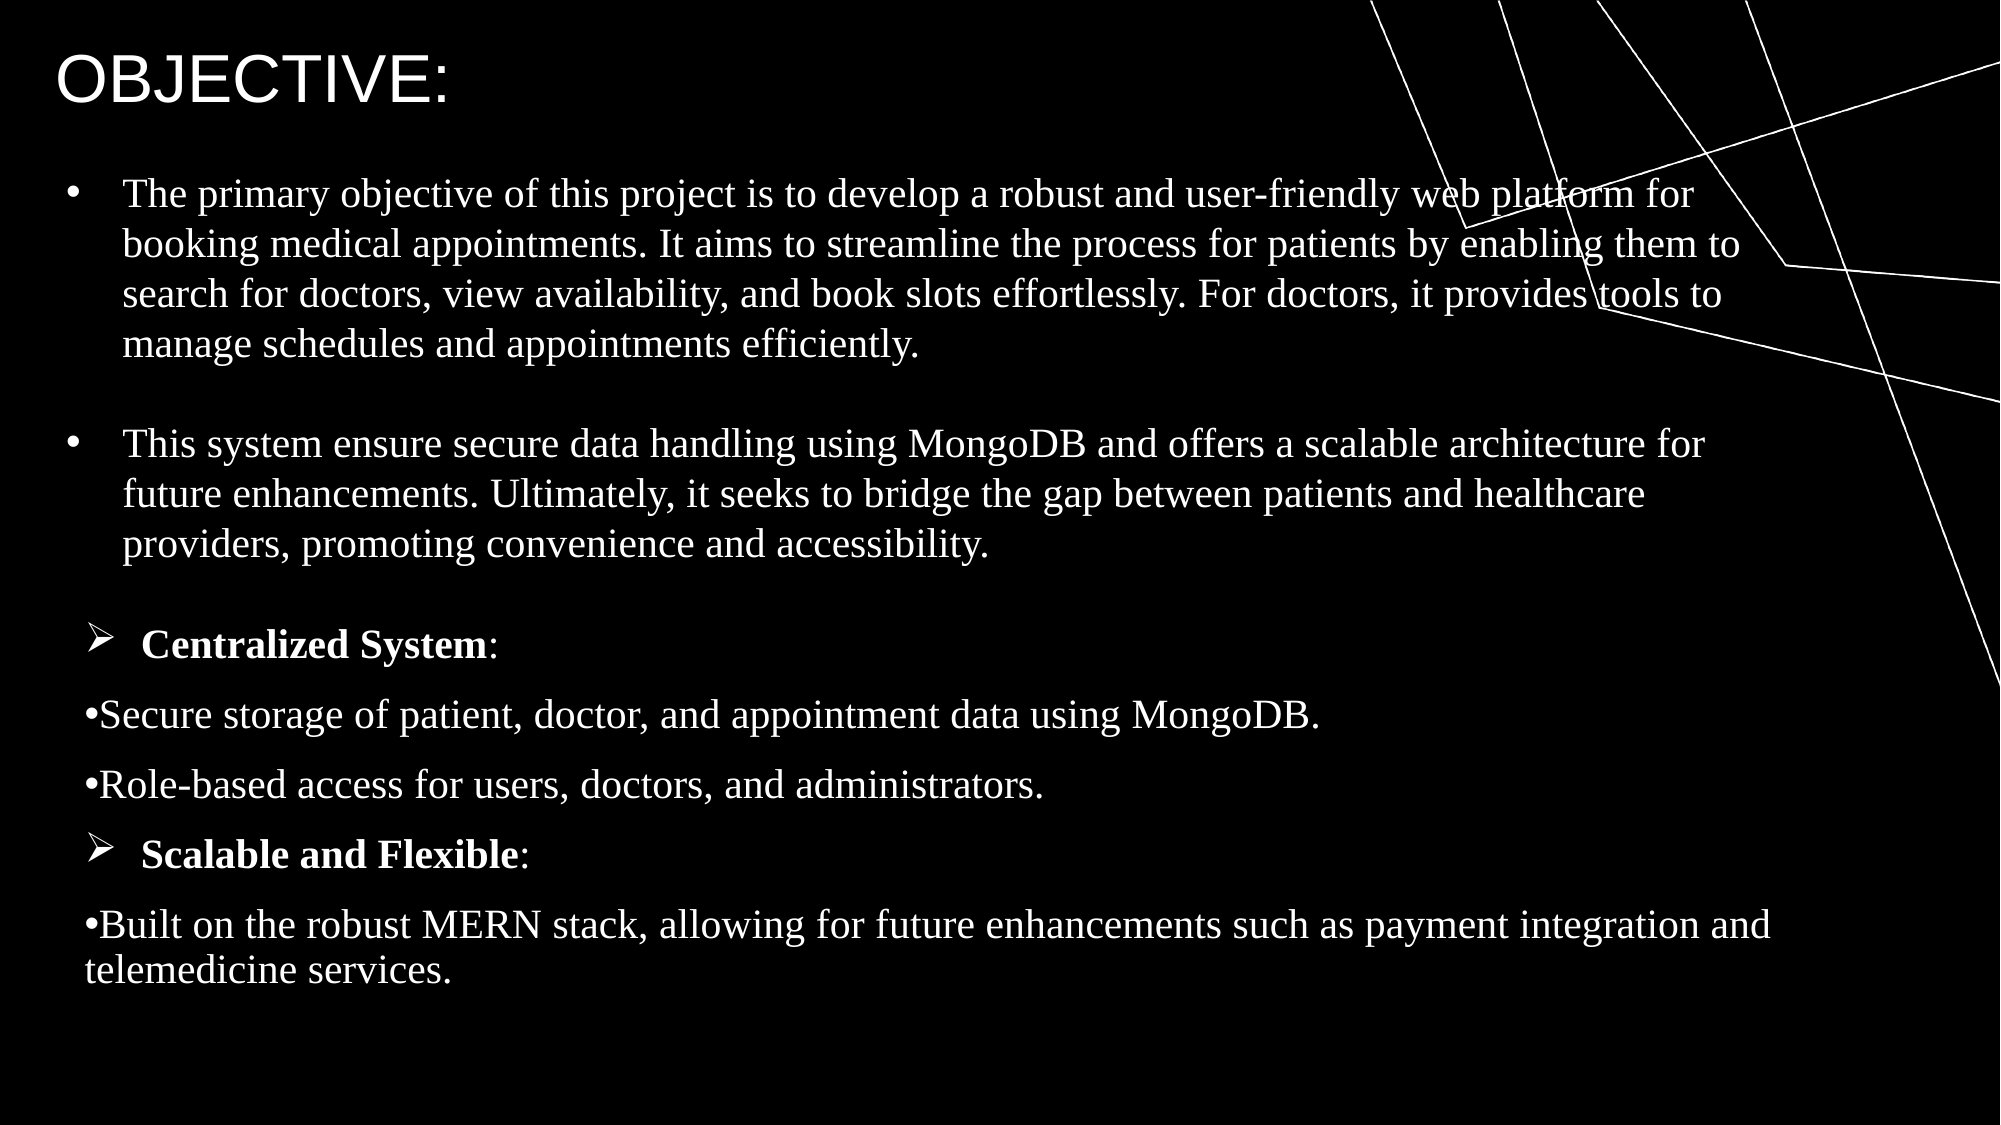

# OBJECTIVE:
The primary objective of this project is to develop a robust and user-friendly web platform for booking medical appointments. It aims to streamline the process for patients by enabling them to search for doctors, view availability, and book slots effortlessly. For doctors, it provides tools to manage schedules and appointments efficiently.
This system ensure secure data handling using MongoDB and offers a scalable architecture for future enhancements. Ultimately, it seeks to bridge the gap between patients and healthcare providers, promoting convenience and accessibility.

Centralized System:
Secure storage of patient, doctor, and appointment data using MongoDB.
Role-based access for users, doctors, and administrators.
Scalable and Flexible:
Built on the robust MERN stack, allowing for future enhancements such as payment integration and telemedicine services.